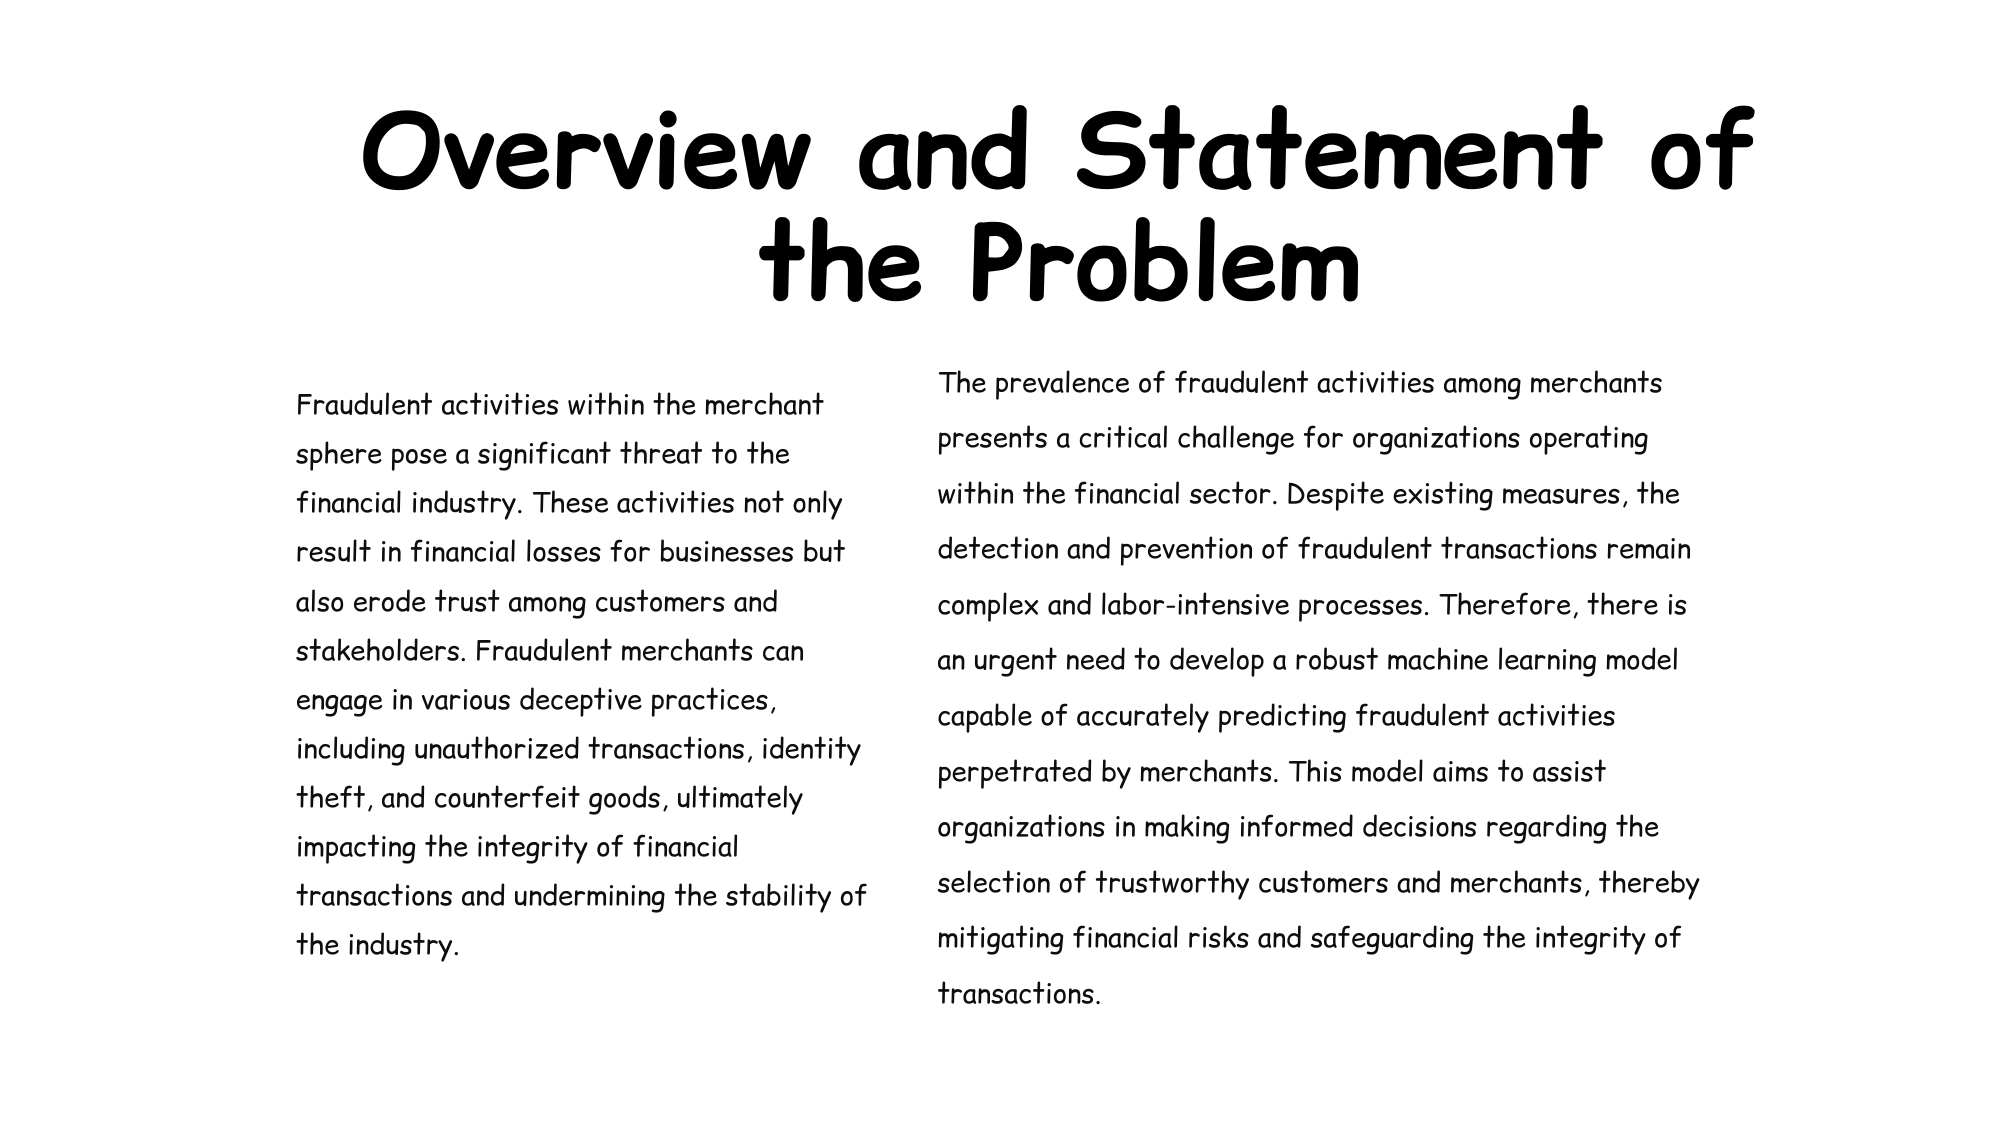

# Overview and Statement of the Problem
The prevalence of fraudulent activities among merchants presents a critical challenge for organizations operating within the financial sector. Despite existing measures, the detection and prevention of fraudulent transactions remain complex and labor-intensive processes. Therefore, there is an urgent need to develop a robust machine learning model capable of accurately predicting fraudulent activities perpetrated by merchants. This model aims to assist organizations in making informed decisions regarding the selection of trustworthy customers and merchants, thereby mitigating financial risks and safeguarding the integrity of transactions.
Fraudulent activities within the merchant sphere pose a significant threat to the financial industry. These activities not only result in financial losses for businesses but also erode trust among customers and stakeholders. Fraudulent merchants can engage in various deceptive practices, including unauthorized transactions, identity theft, and counterfeit goods, ultimately impacting the integrity of financial transactions and undermining the stability of the industry.